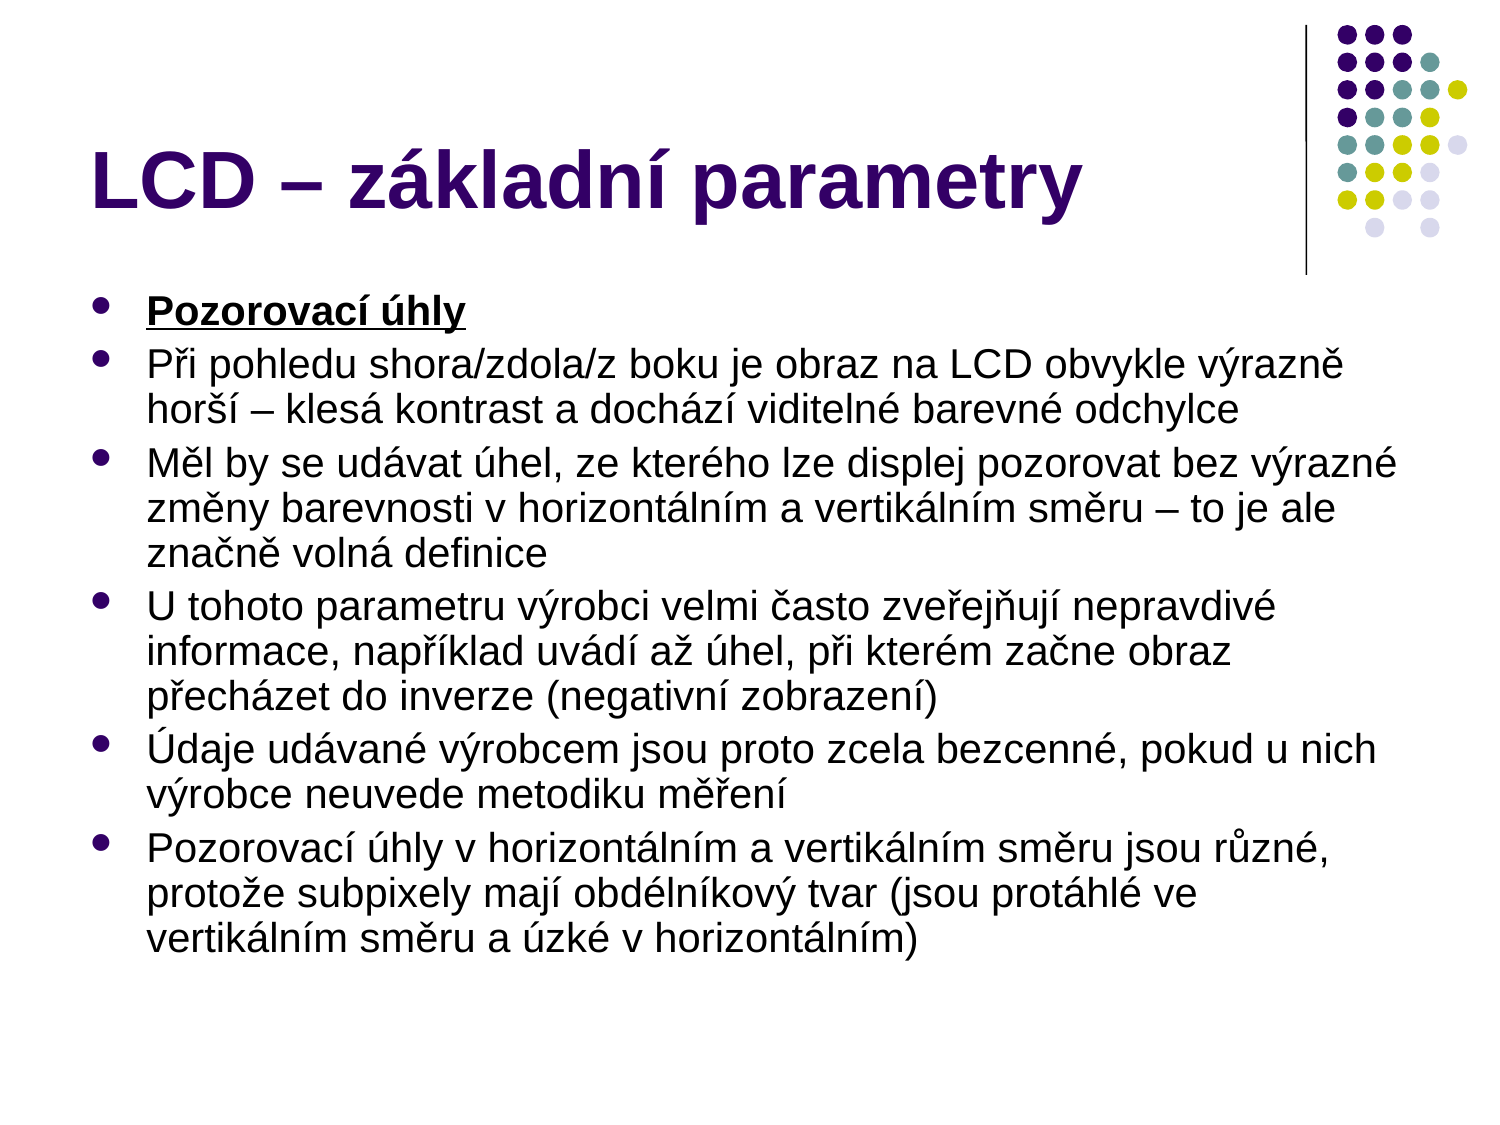

# LCD – základní parametry
Pozorovací úhly
Při pohledu shora/zdola/z boku je obraz na LCD obvykle výrazně horší – klesá kontrast a dochází viditelné barevné odchylce
Měl by se udávat úhel, ze kterého lze displej pozorovat bez výrazné změny barevnosti v horizontálním a vertikálním směru – to je ale značně volná definice
U tohoto parametru výrobci velmi často zveřejňují nepravdivé informace, například uvádí až úhel, při kterém začne obraz přecházet do inverze (negativní zobrazení)
Údaje udávané výrobcem jsou proto zcela bezcenné, pokud u nich výrobce neuvede metodiku měření
Pozorovací úhly v horizontálním a vertikálním směru jsou různé, protože subpixely mají obdélníkový tvar (jsou protáhlé ve vertikálním směru a úzké v horizontálním)